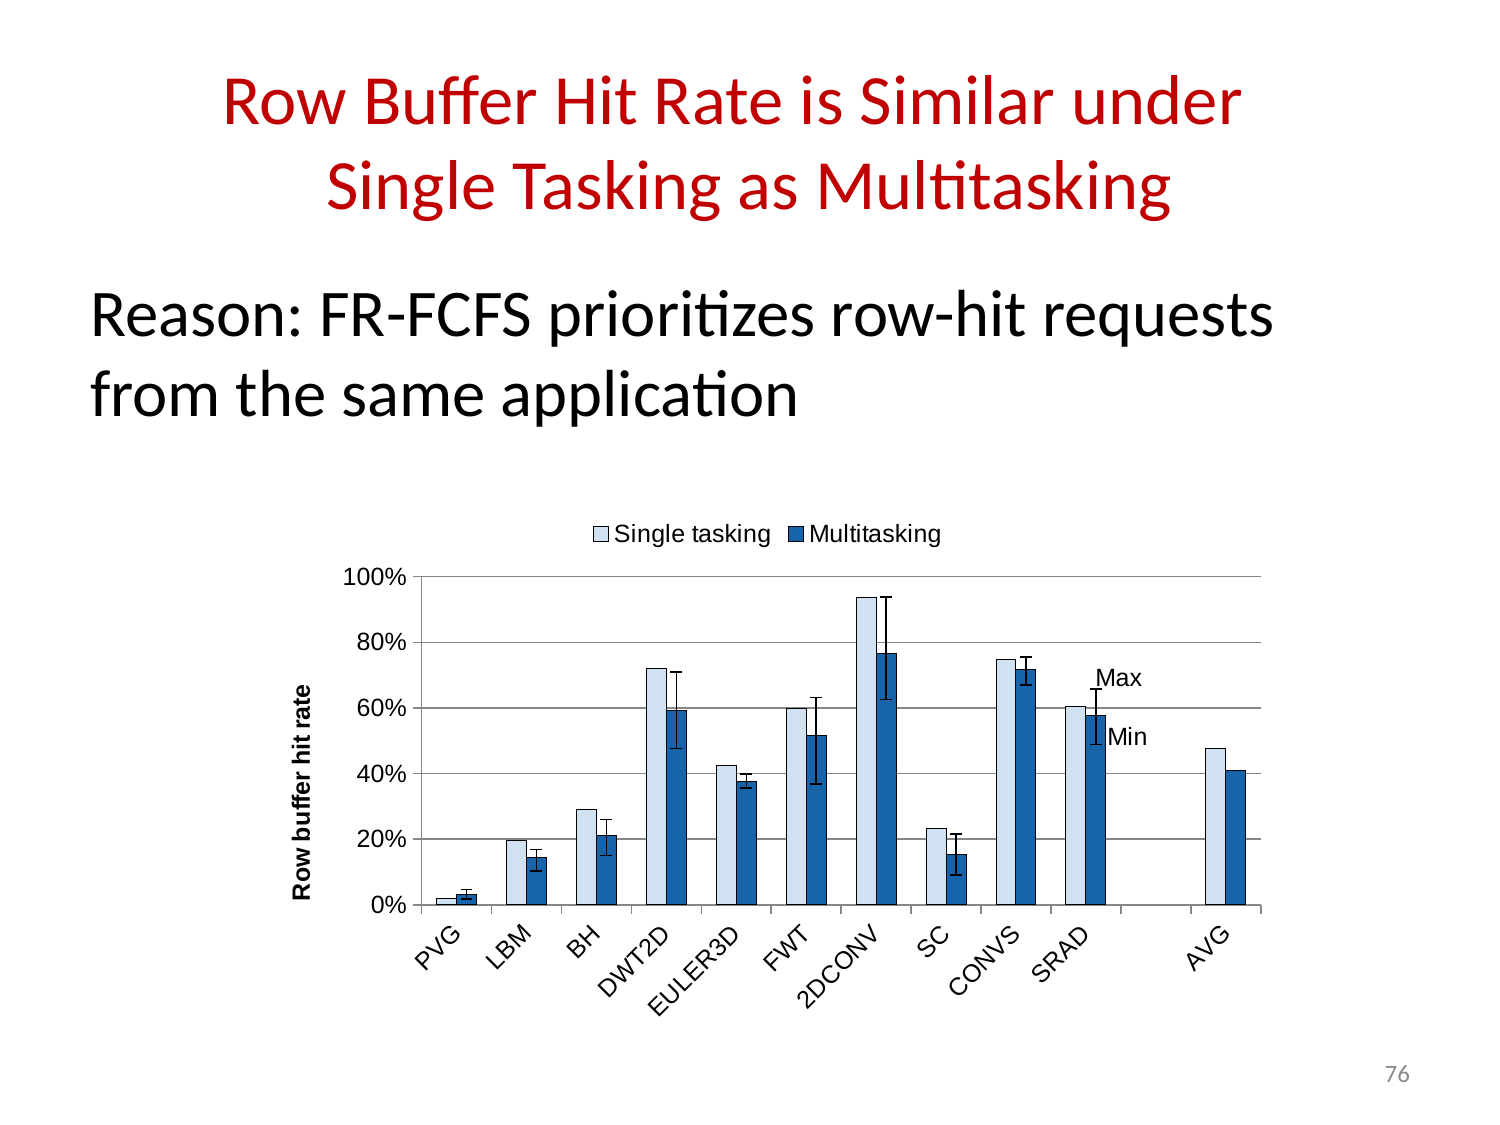

# Row Buffer Hit Rate is Similar under Single Tasking as Multitasking
Reason: FR-FCFS prioritizes row-hit requests from the same application

### Chart

| Category | Single tasking | Multitasking |
|---|---|---|
| PVG | 0.019991 | 0.0324411666666667 |
| LBM | 0.196787 | 0.145453785714286 |
| BH | 0.289529 | 0.210661428571429 |
| DWT2D | 0.721396 | 0.591120857142857 |
| EULER3D | 0.425705 | 0.376933928571429 |
| FWT | 0.597123 | 0.517200857142857 |
| 2DCONV | 0.936563 | 0.764504571428572 |
| SC | 0.23319 | 0.154217142857143 |
| CONVS | 0.747959 | 0.716635615384615 |
| SRAD | 0.603875 | 0.577752285714285 |
|  | None | None |
| AVG | 0.4772118 | 0.408692163919414 |
76